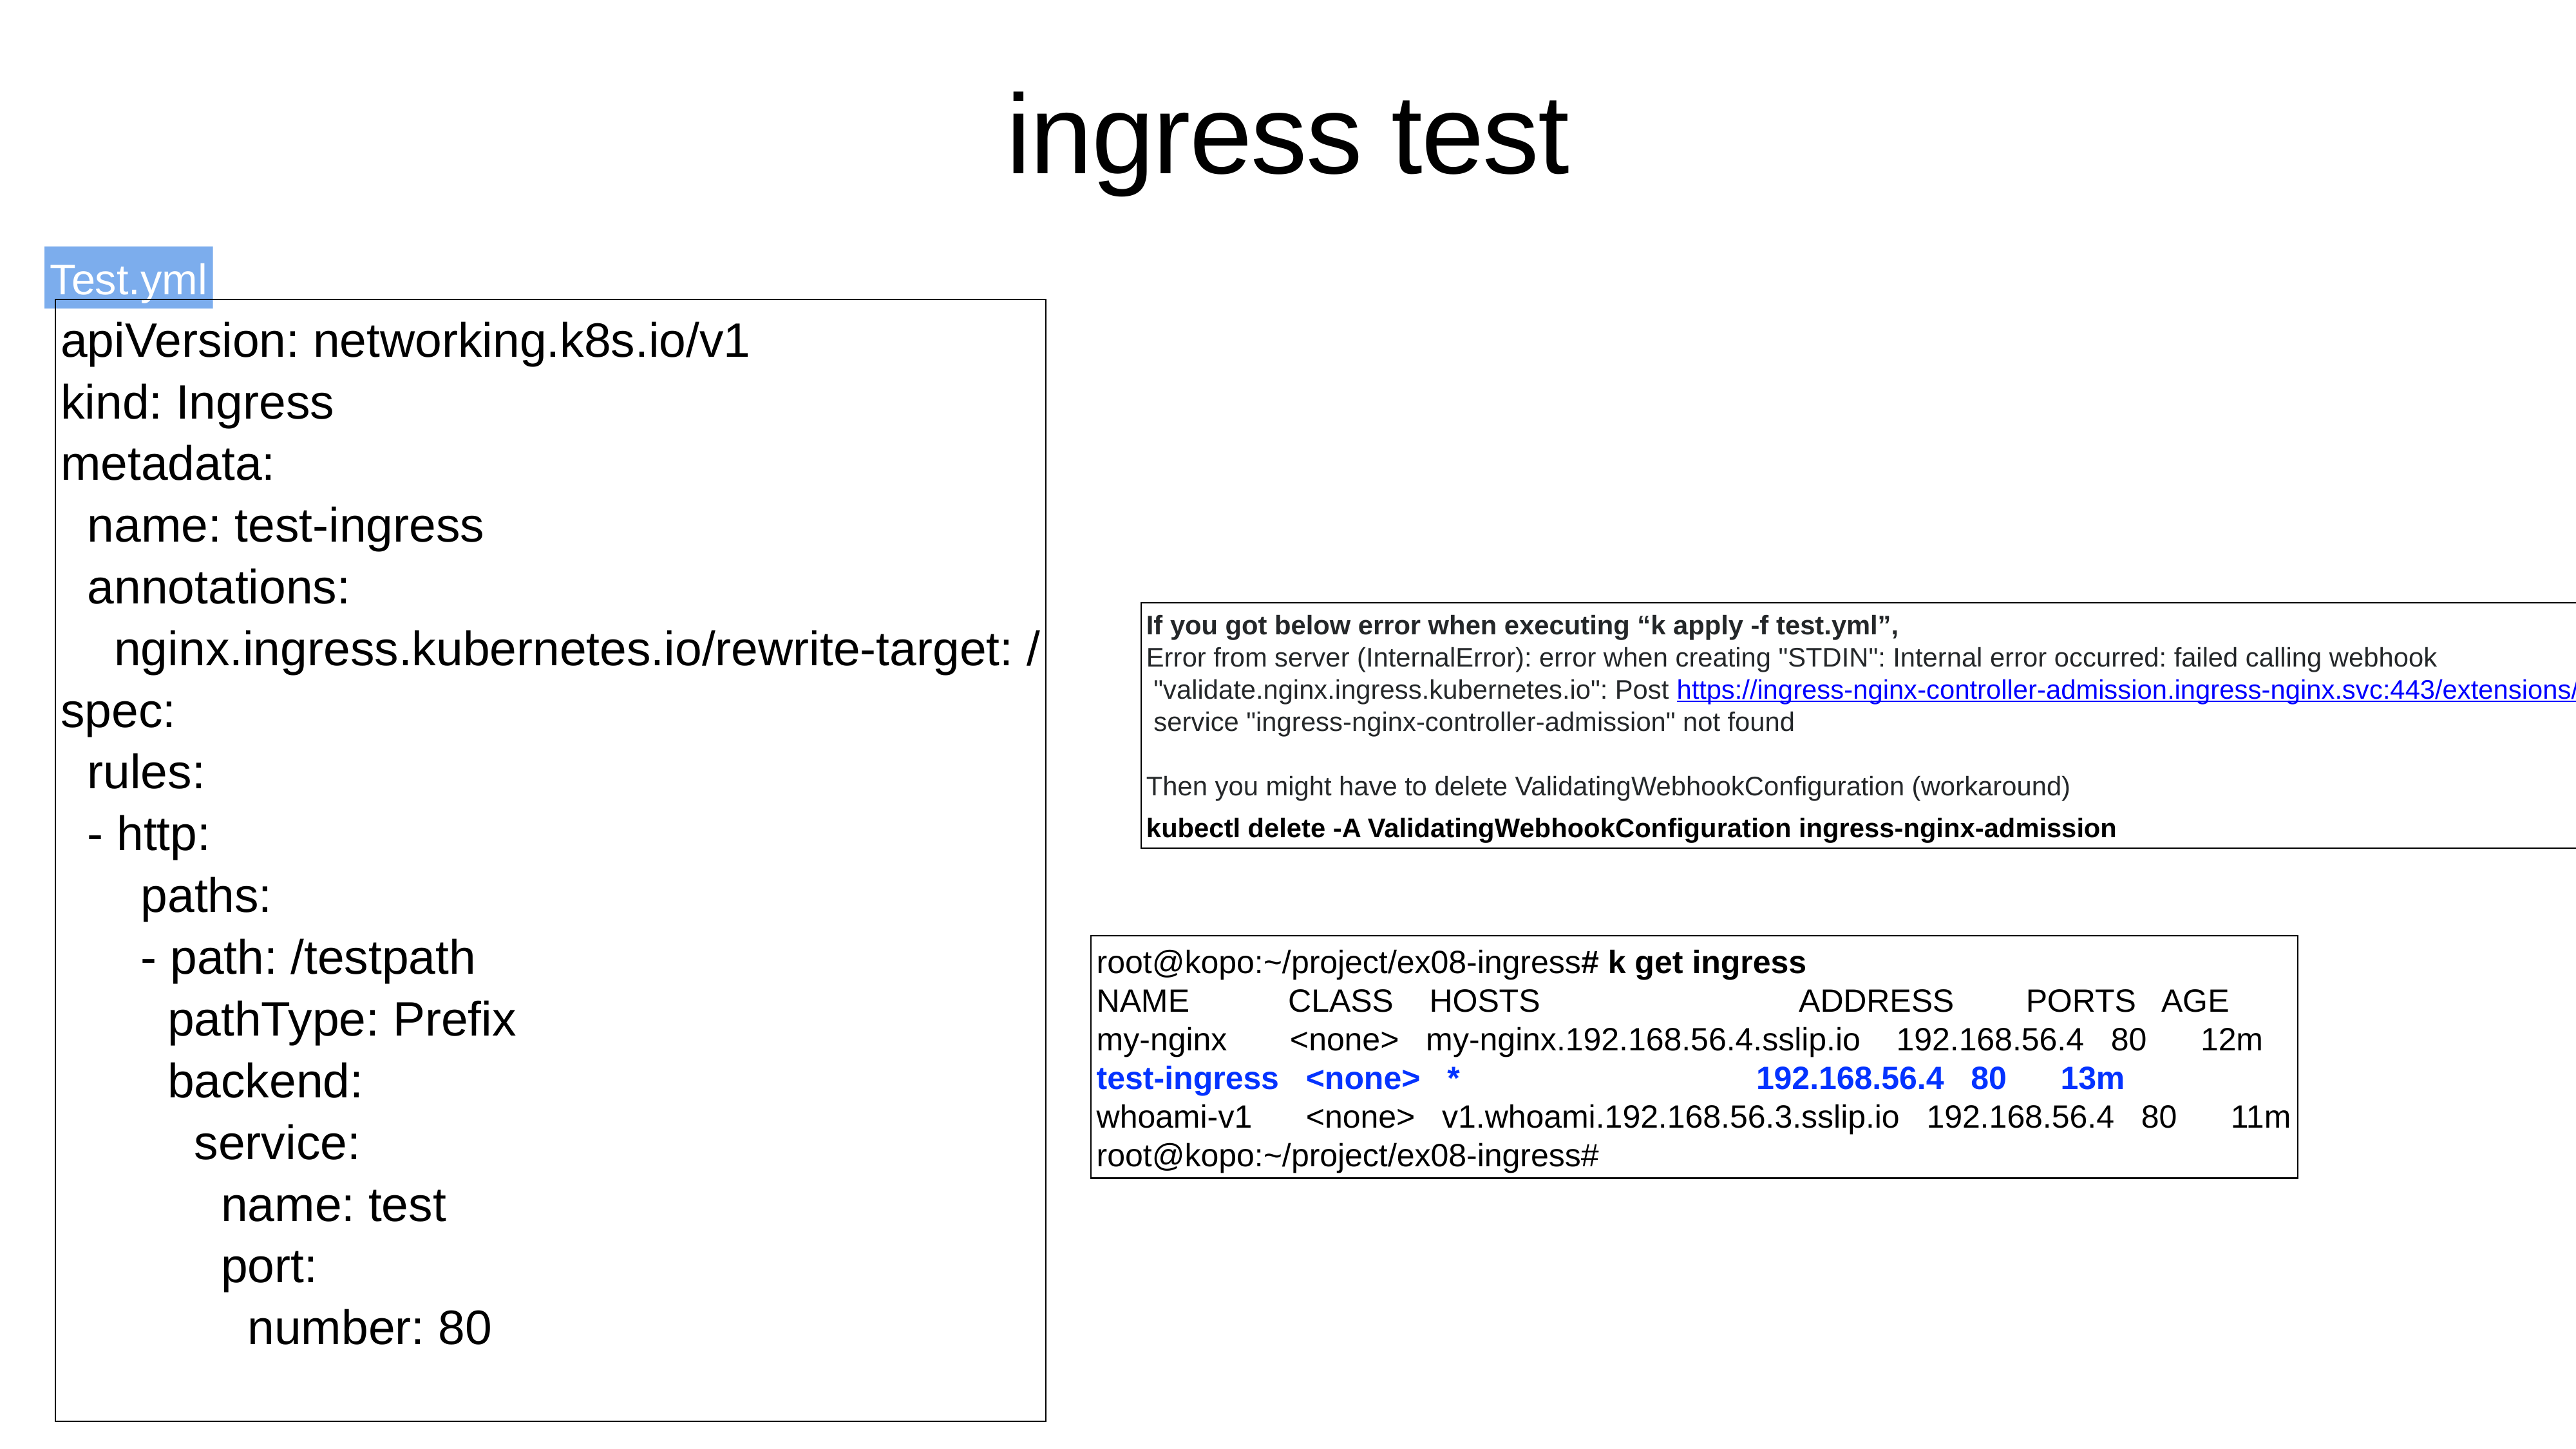

# ingress test
Test.yml
apiVersion: networking.k8s.io/v1
kind: Ingress
metadata:
  name: test-ingress
  annotations:
    nginx.ingress.kubernetes.io/rewrite-target: /
spec:
  rules:
  - http:
      paths:
      - path: /testpath
        pathType: Prefix
        backend:
          service:
            name: test
            port:
              number: 80

If you got below error when executing “k apply -f test.yml”,
Error from server (InternalError): error when creating "STDIN": Internal error occurred: failed calling webhook
 "validate.nginx.ingress.kubernetes.io": Post https://ingress-nginx-controller-admission.ingress-nginx.svc:443/extensions/v1beta1/ingresses?timeout=30s:
 service "ingress-nginx-controller-admission" not found

Then you might have to delete ValidatingWebhookConfiguration (workaround)
kubectl delete -A ValidatingWebhookConfiguration ingress-nginx-admission
root@kopo:~/project/ex08-ingress# k get ingress
NAME           CLASS    HOSTS                             ADDRESS        PORTS   AGE
my-nginx       <none>   my-nginx.192.168.56.4.sslip.io    192.168.56.4   80      12m
test-ingress   <none>   *                                 192.168.56.4   80      13m
whoami-v1      <none>   v1.whoami.192.168.56.3.sslip.io   192.168.56.4   80      11m
root@kopo:~/project/ex08-ingress#